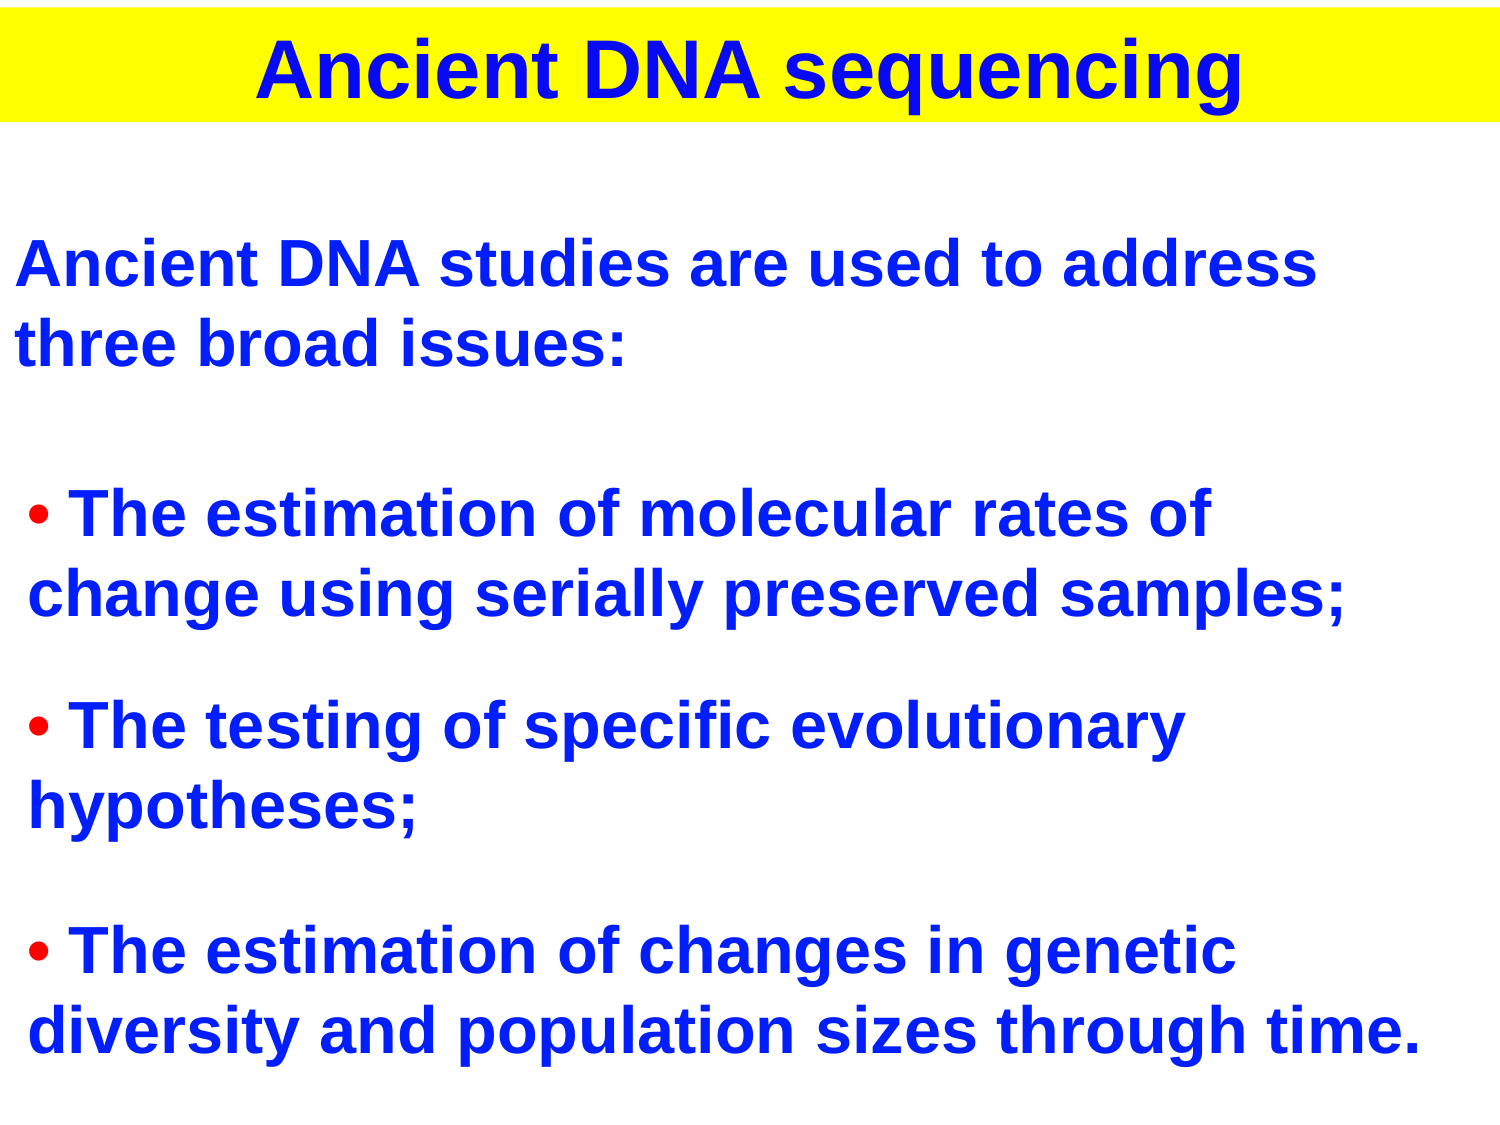

Ancient DNA sequencing
Ancient DNA studies are used to address three broad issues:
• The estimation of molecular rates of change using serially preserved samples;
• The testing of specific evolutionary hypotheses;
• The estimation of changes in genetic diversity and population sizes through time.